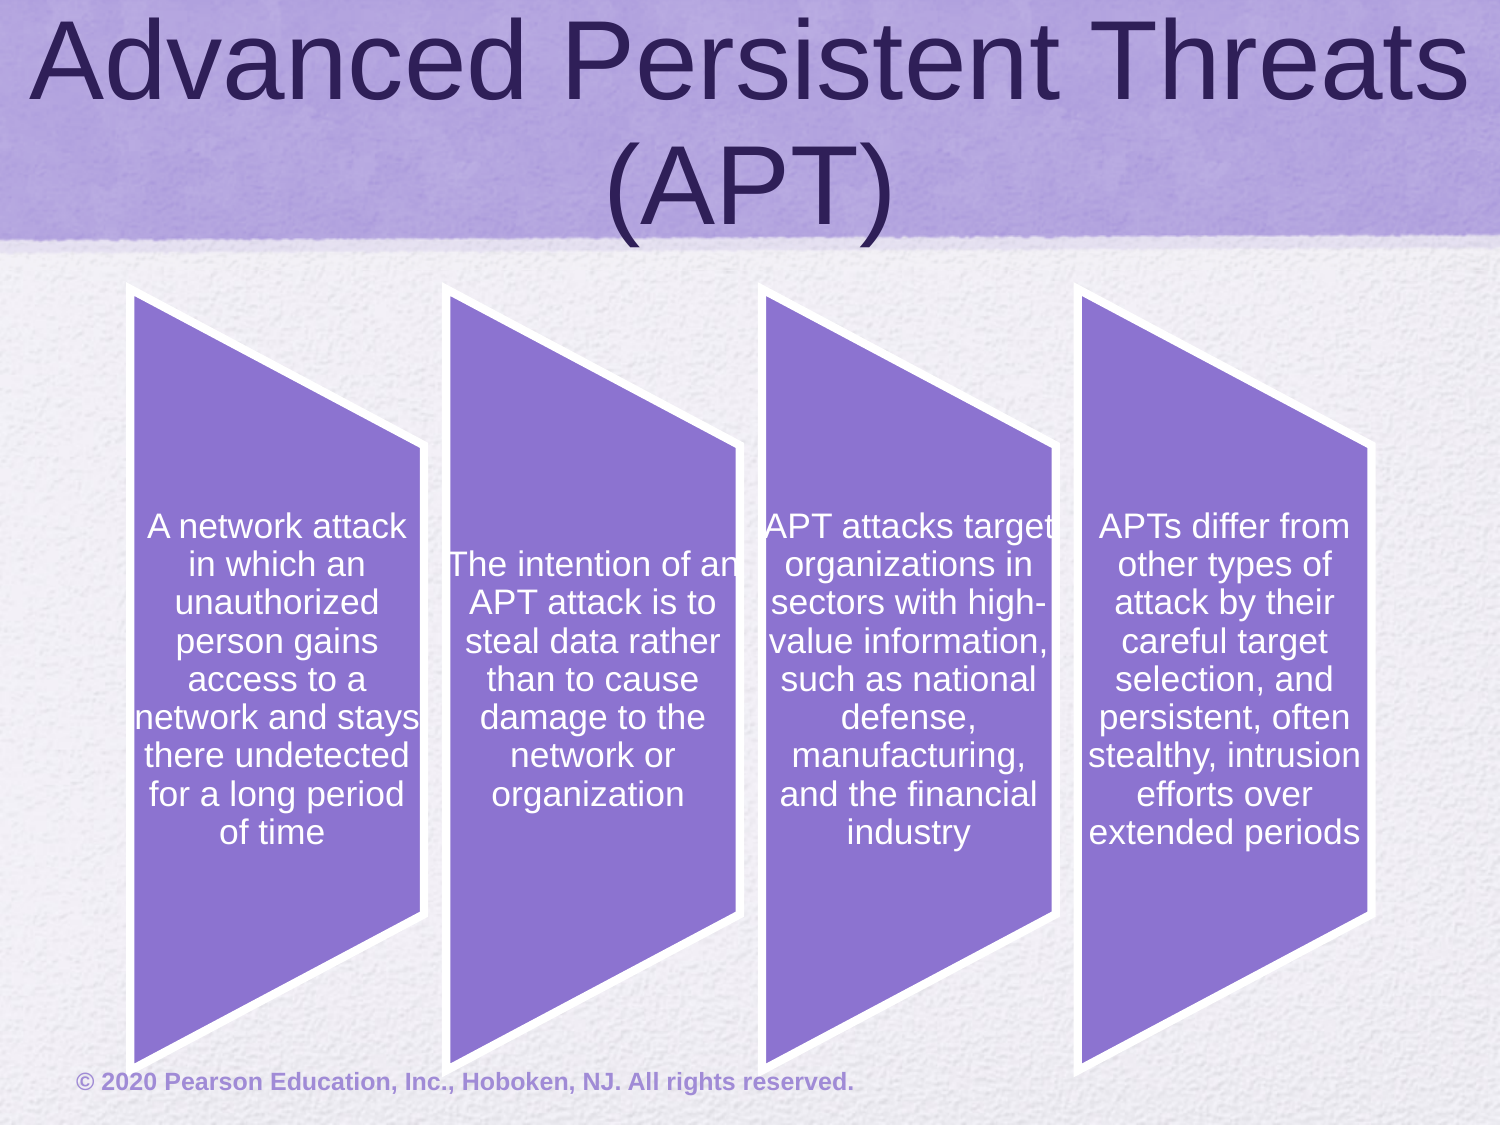

# Advanced Persistent Threats (APT)
A network attack in which an unauthorized person gains access to a network and stays there undetected for a long period of time
The intention of an APT attack is to steal data rather than to cause damage to the network or organization
APT attacks target organizations in sectors with high-value information, such as national defense, manufacturing, and the financial industry
APTs differ from other types of attack by their careful target selection, and persistent, often stealthy, intrusion efforts over extended periods
© 2020 Pearson Education, Inc., Hoboken, NJ. All rights reserved.